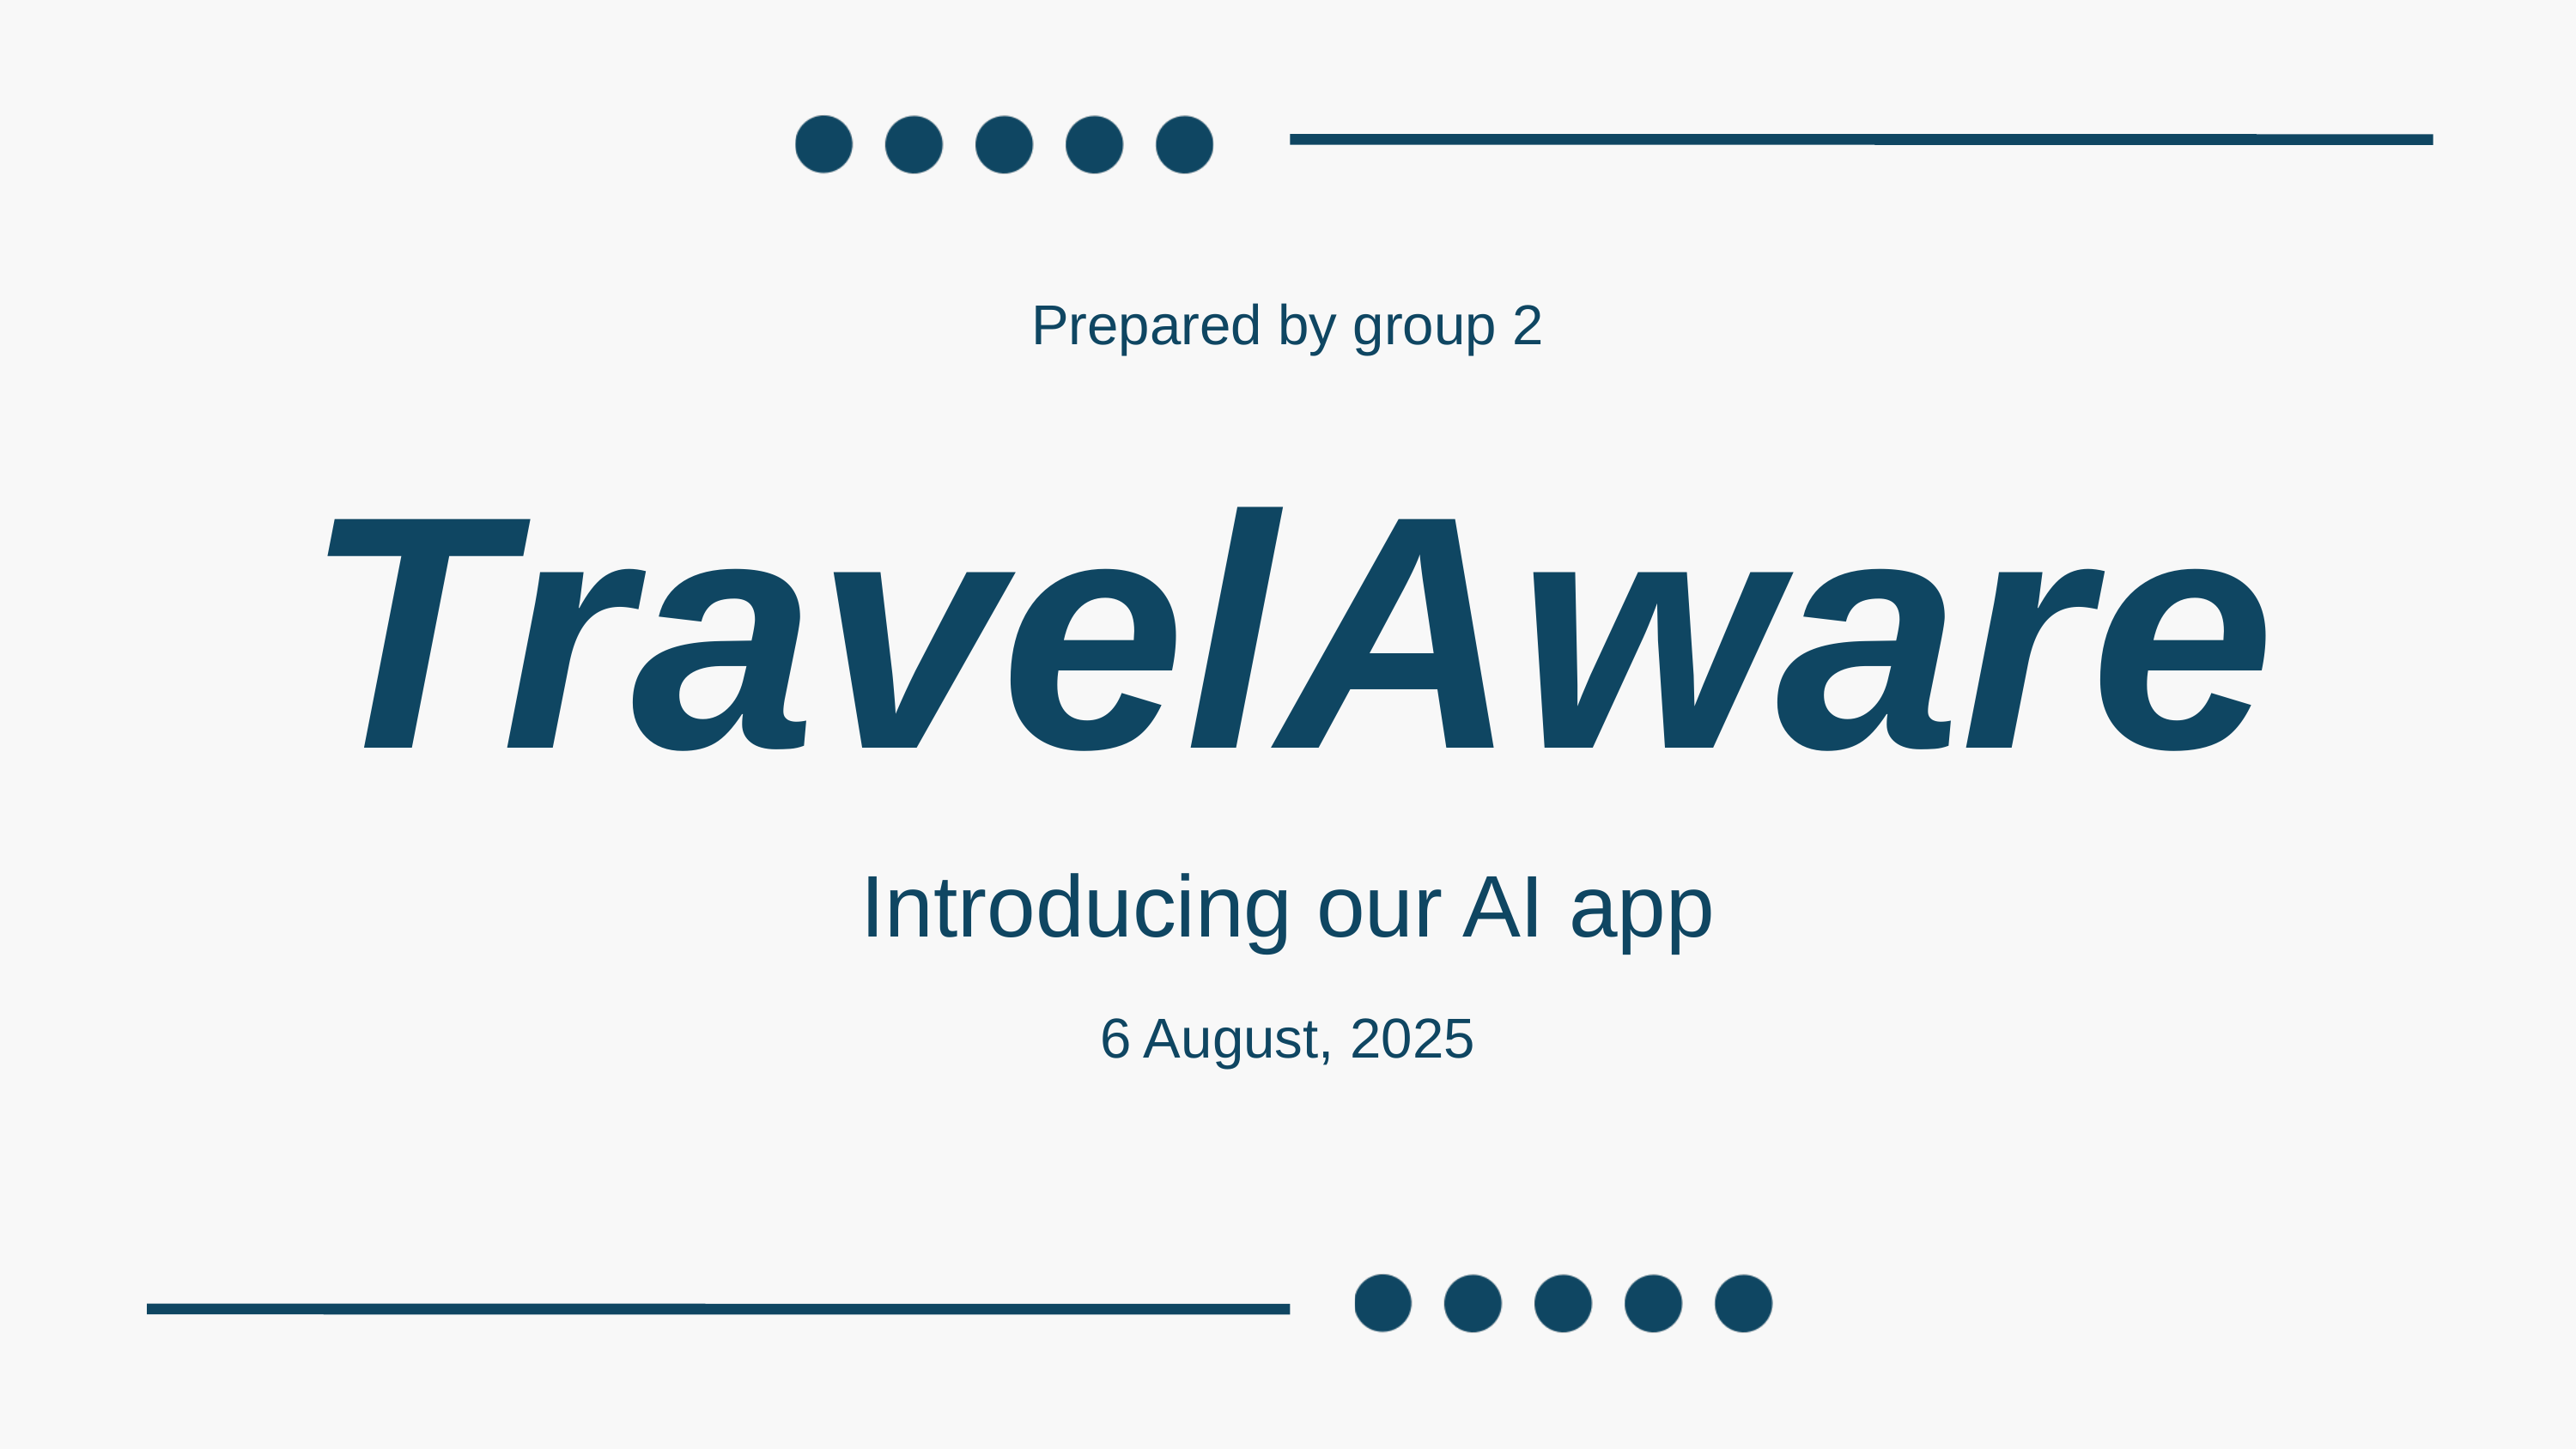

Prepared by group 2
TravelAware
Introducing our AI app
6 August, 2025